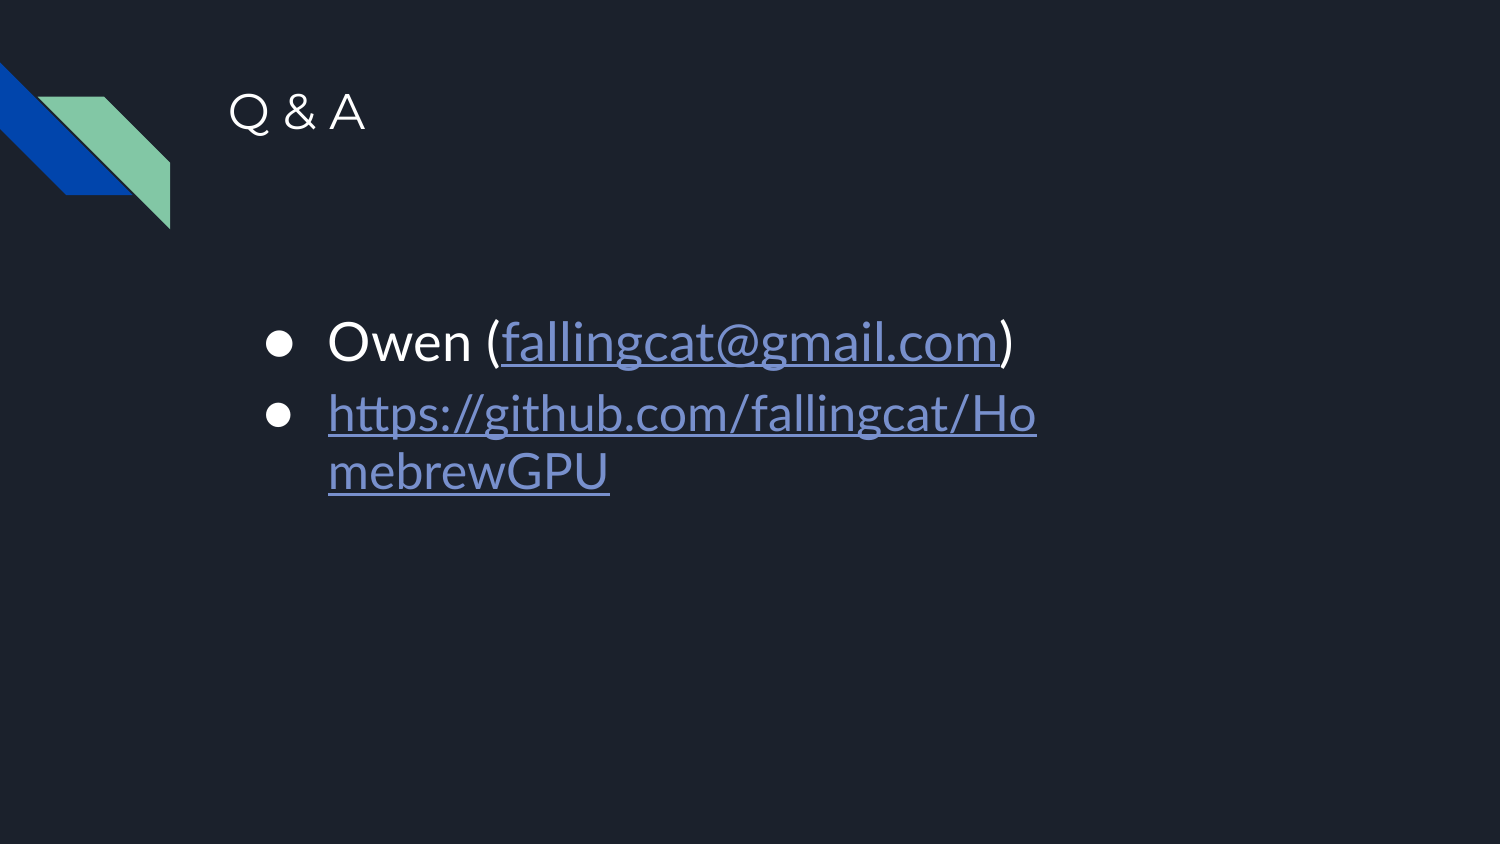

# Q & A
Owen (fallingcat@gmail.com)
https://github.com/fallingcat/HomebrewGPU